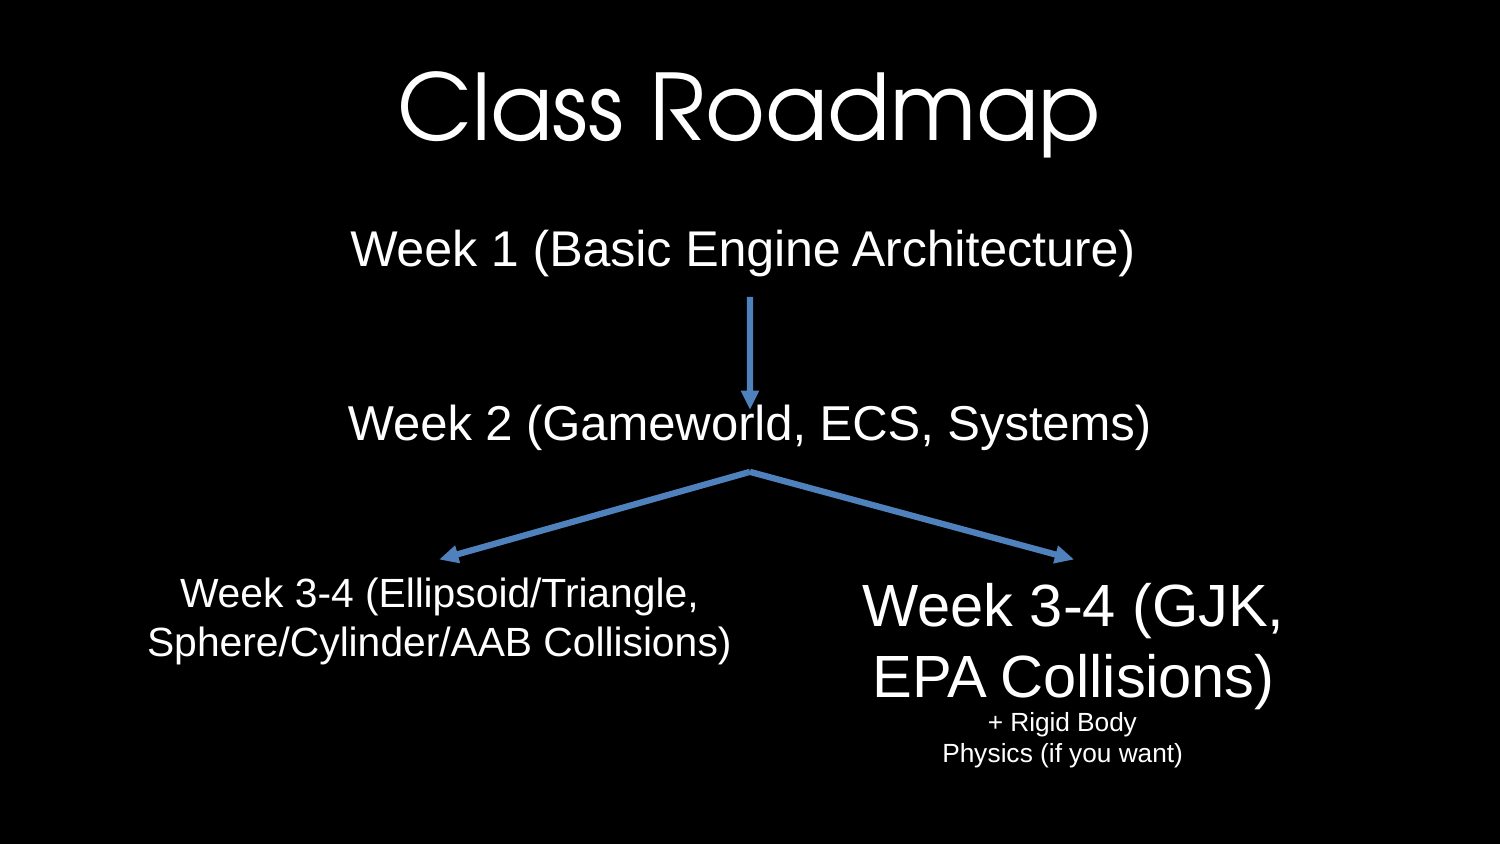

# Class Roadmap
Week 1 (Basic Engine Architecture)

Week 2 (Gameworld, ECS, Systems)

Week 3-4 (Ellipsoid/Triangle, Sphere/Cylinder/AAB Collisions)

Week 3-4 (GJK, EPA Collisions)

+ Rigid Body Physics (if you want)